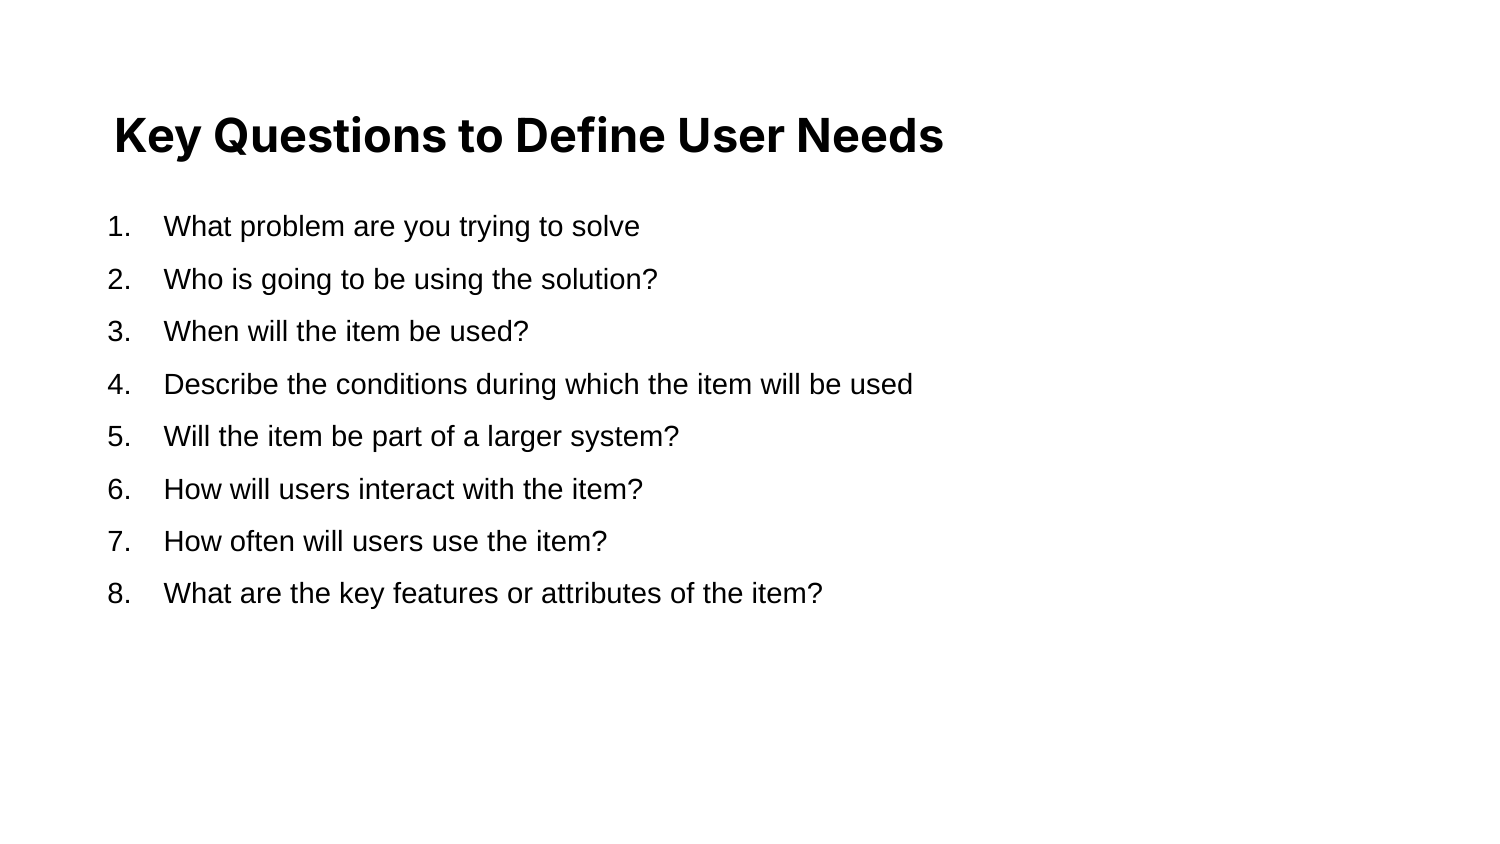

Key Questions to Define User Needs
What problem are you trying to solve
Who is going to be using the solution?
When will the item be used?
Describe the conditions during which the item will be used
Will the item be part of a larger system?
How will users interact with the item?
How often will users use the item?
What are the key features or attributes of the item?